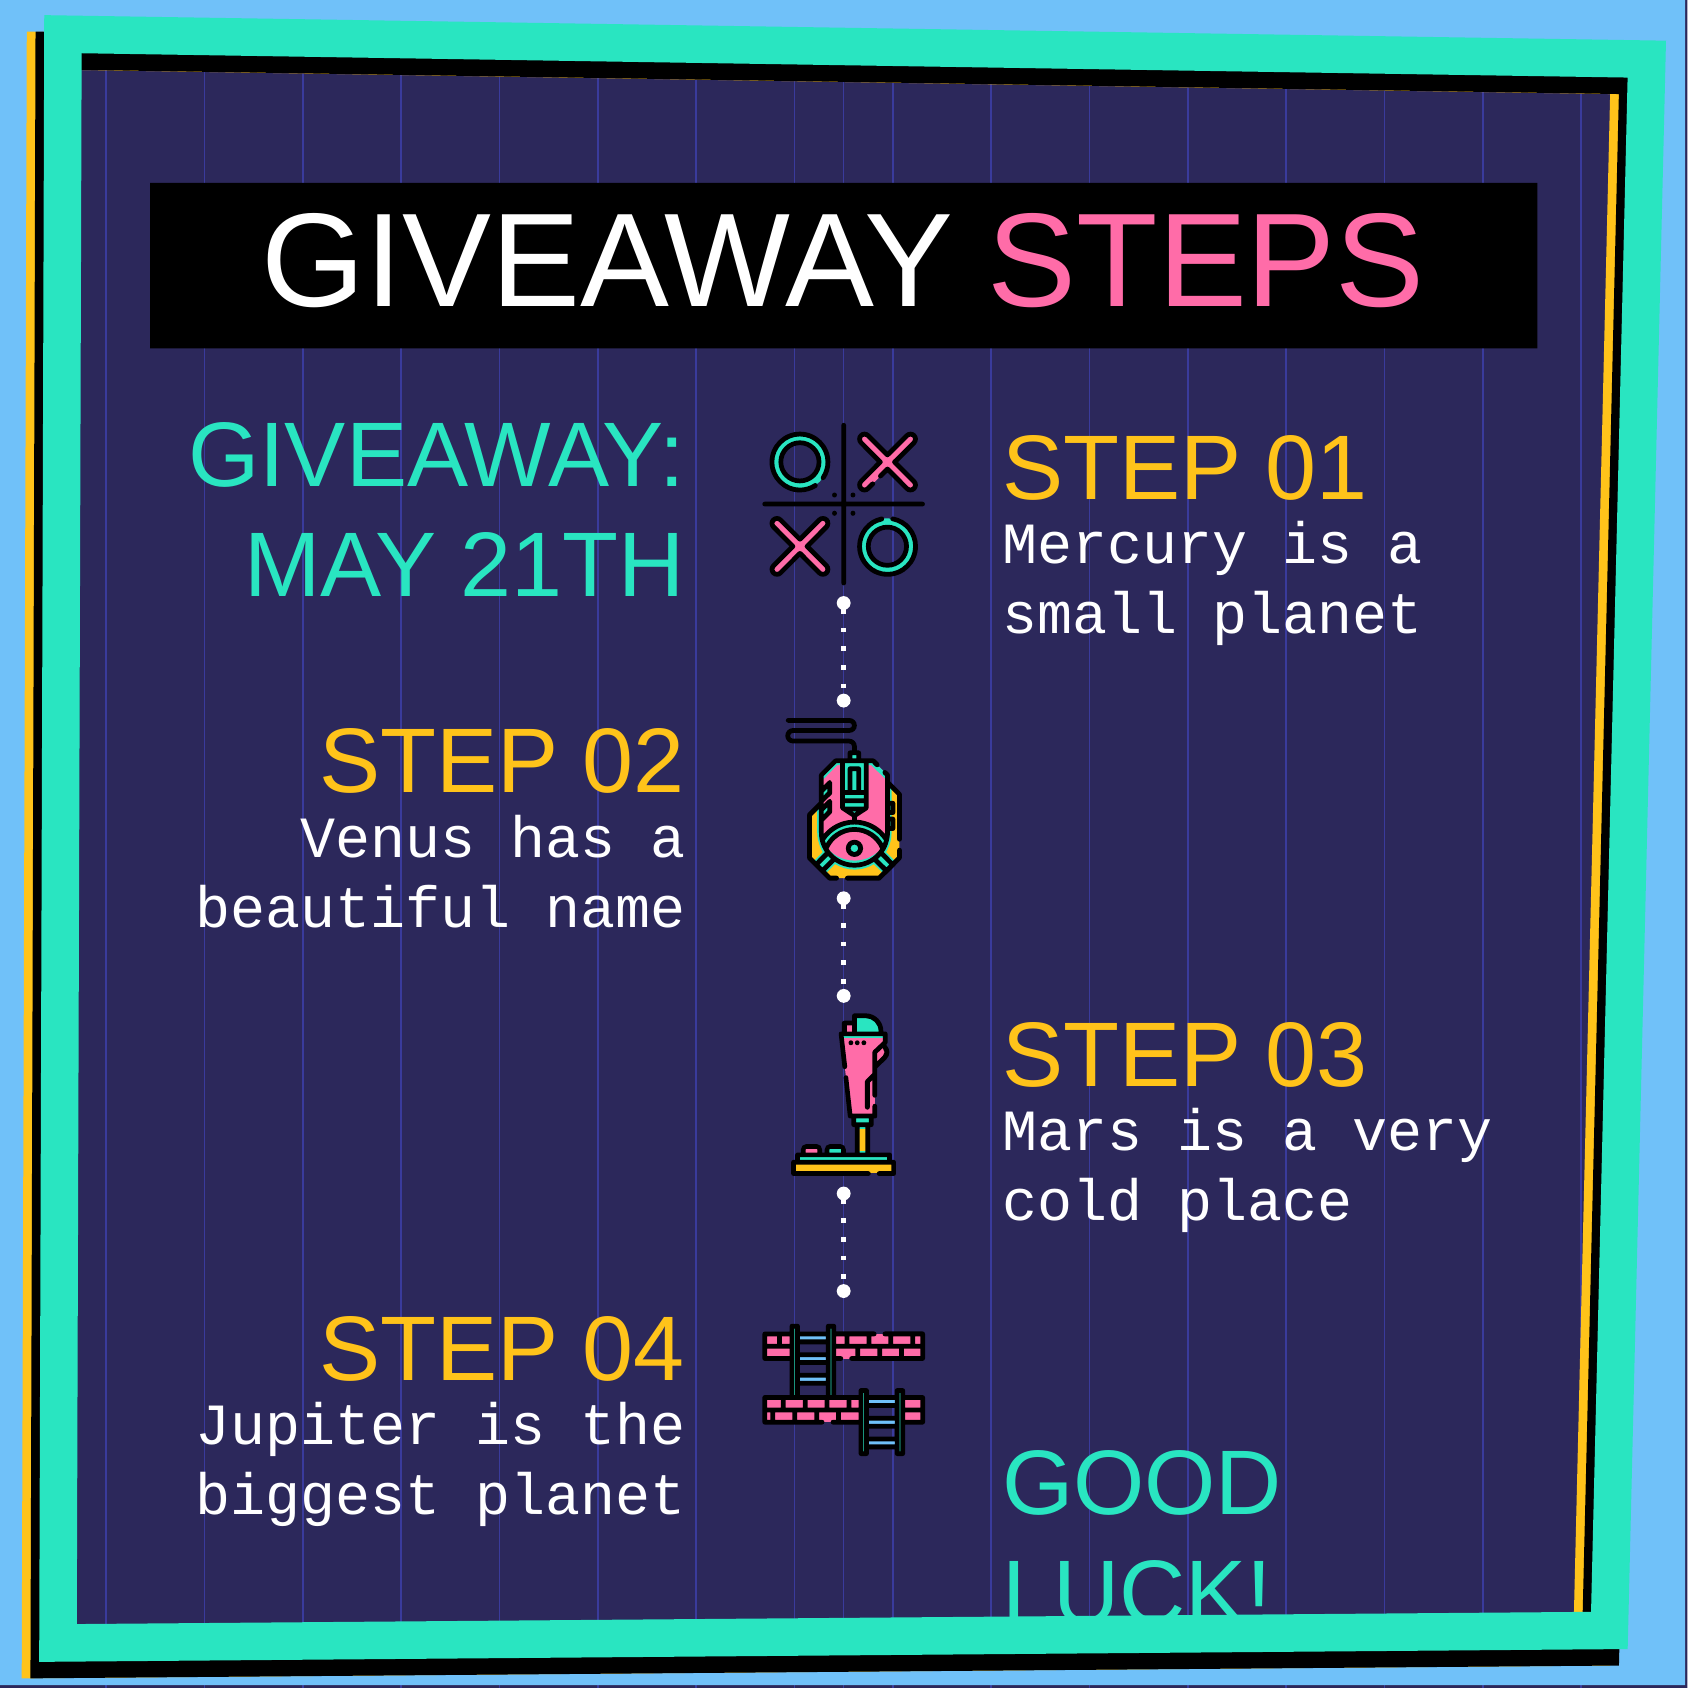

# GIVEAWAY STEPS
GIVEAWAY:
MAY 21TH

STEP 01

Mercury is a small planet

STEP 02

Venus has a beautiful name
STEP 03

Mars is a very cold place
STEP 04

Jupiter is the biggest planet
GOOD LUCK!